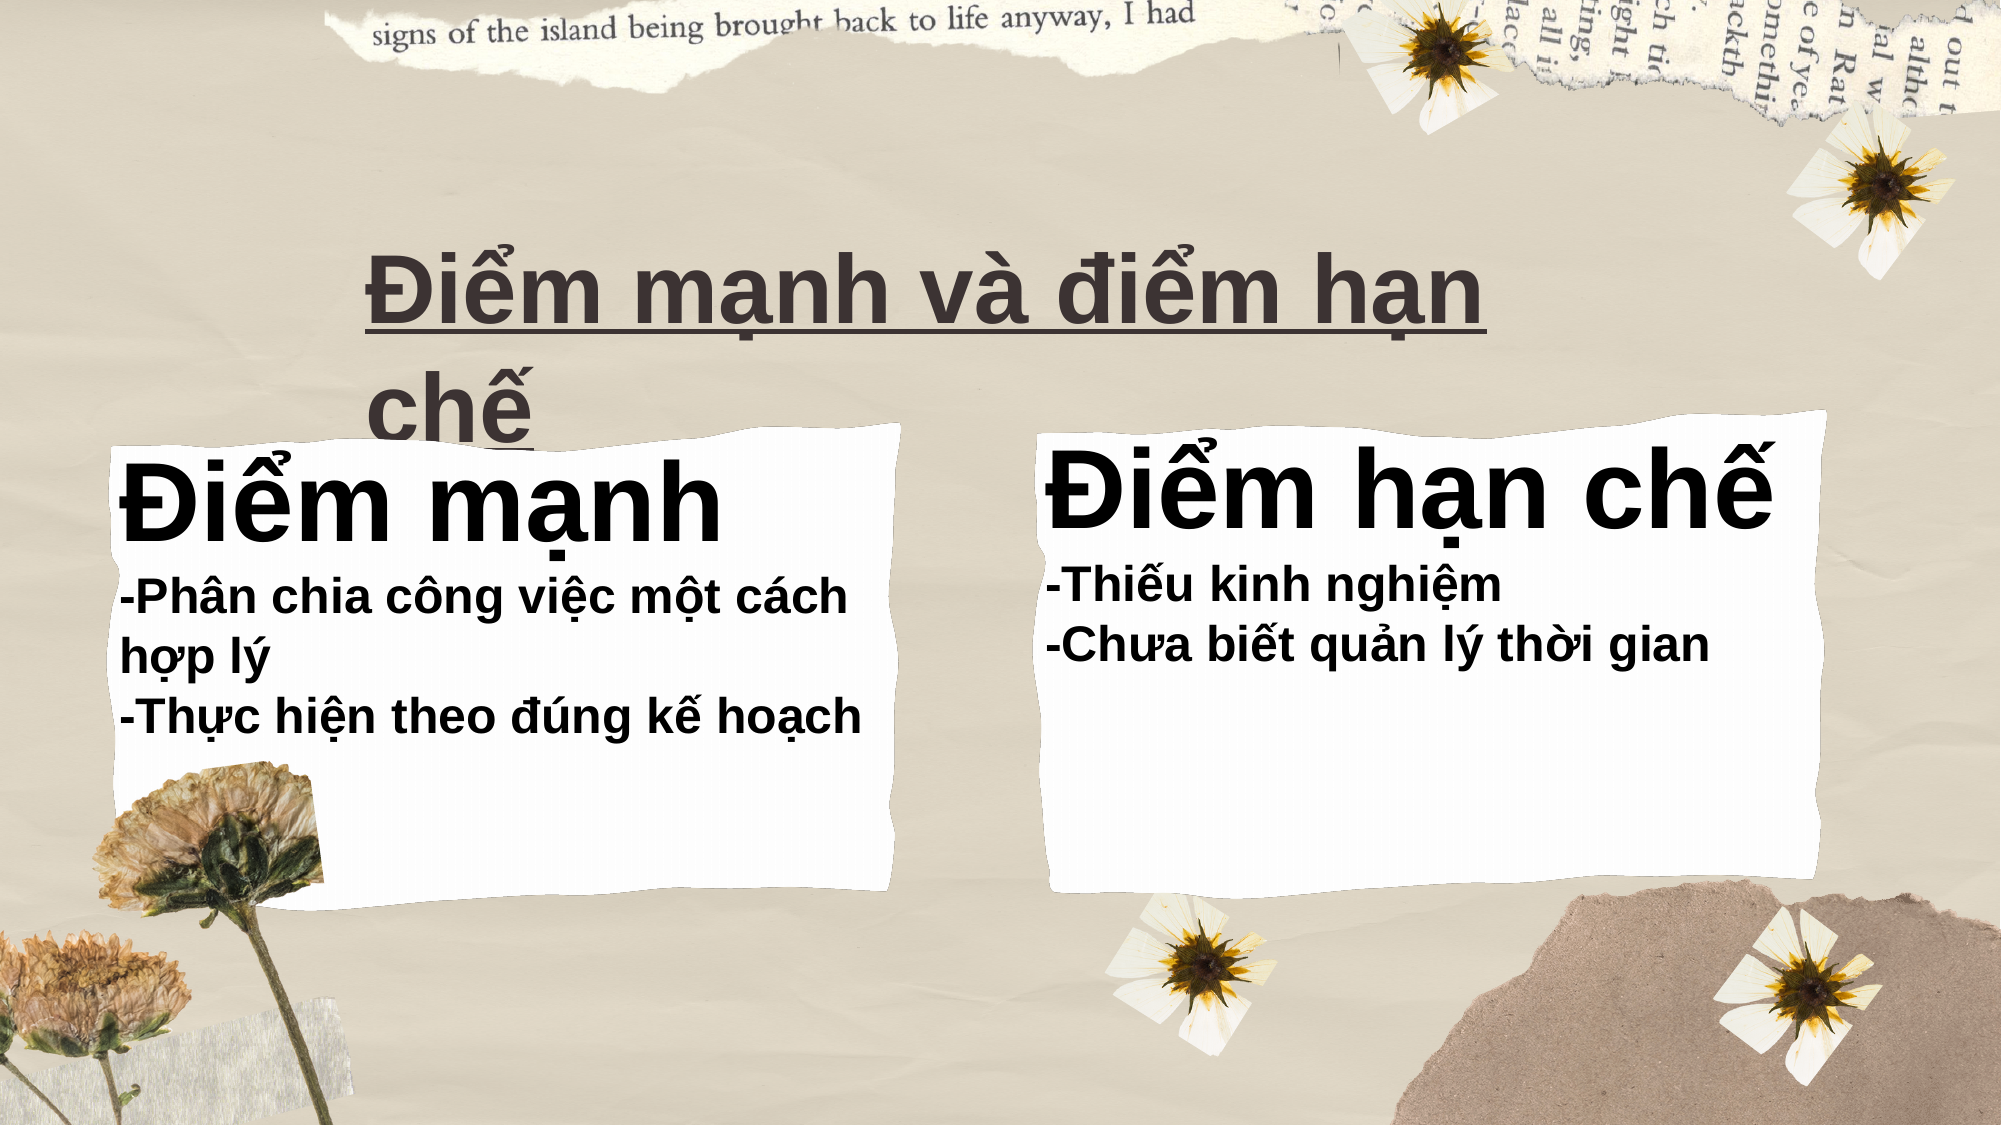

Điểm mạnh và điểm hạn chế

Điểm hạn chế
-Thiếu kinh nghiệm
-Chưa biết quản lý thời gian
Điểm mạnh
-Phân chia công việc một cách hợp lý
-Thực hiện theo đúng kế hoạch